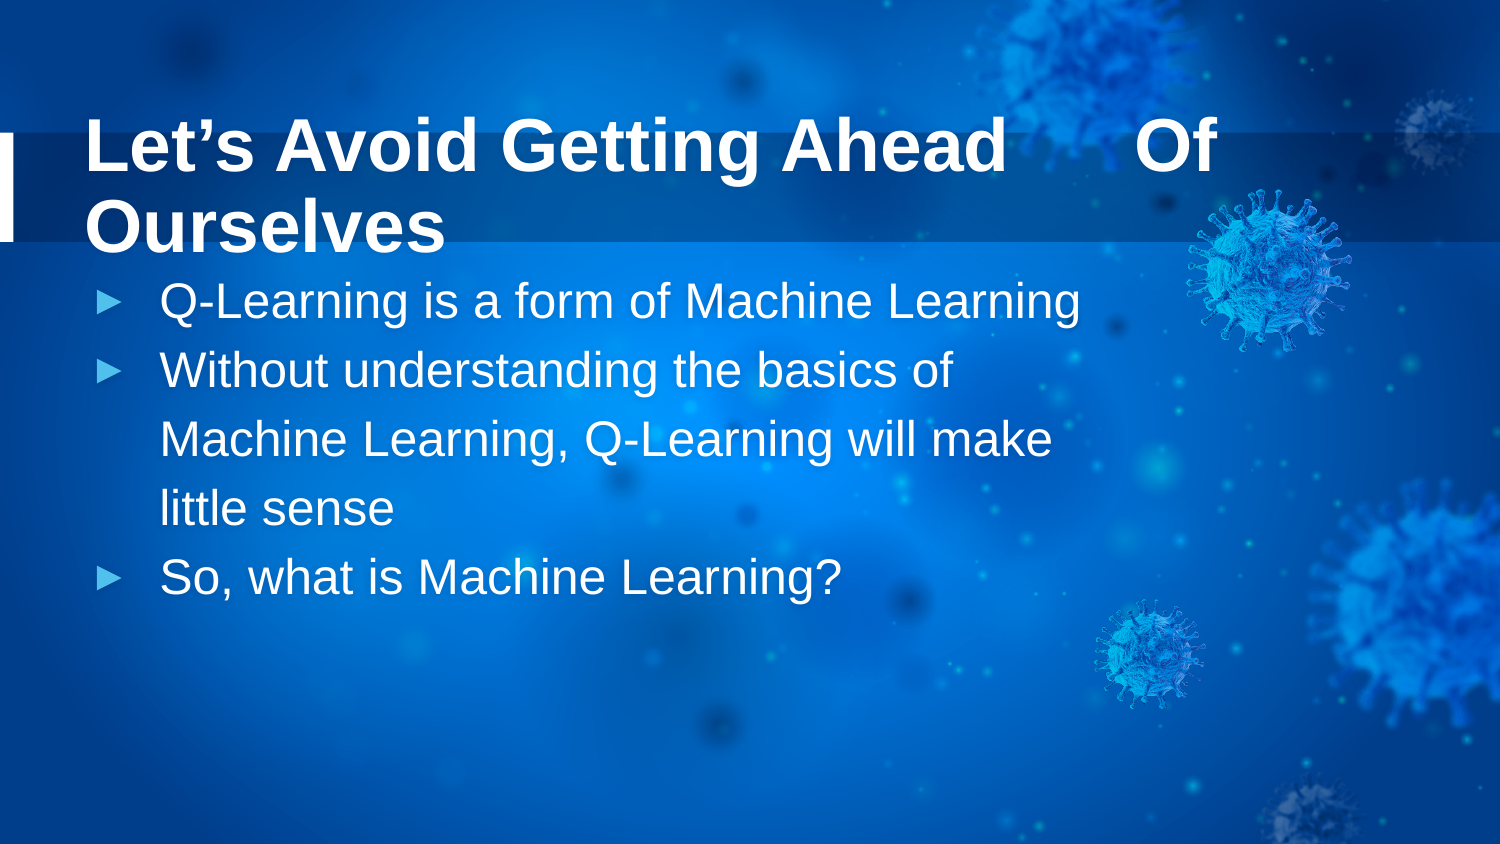

# Let’s Avoid Getting Ahead	Of Ourselves
Q-Learning is a form of Machine Learning
Without understanding the basics of Machine Learning, Q-Learning will make little sense
So, what is Machine Learning?